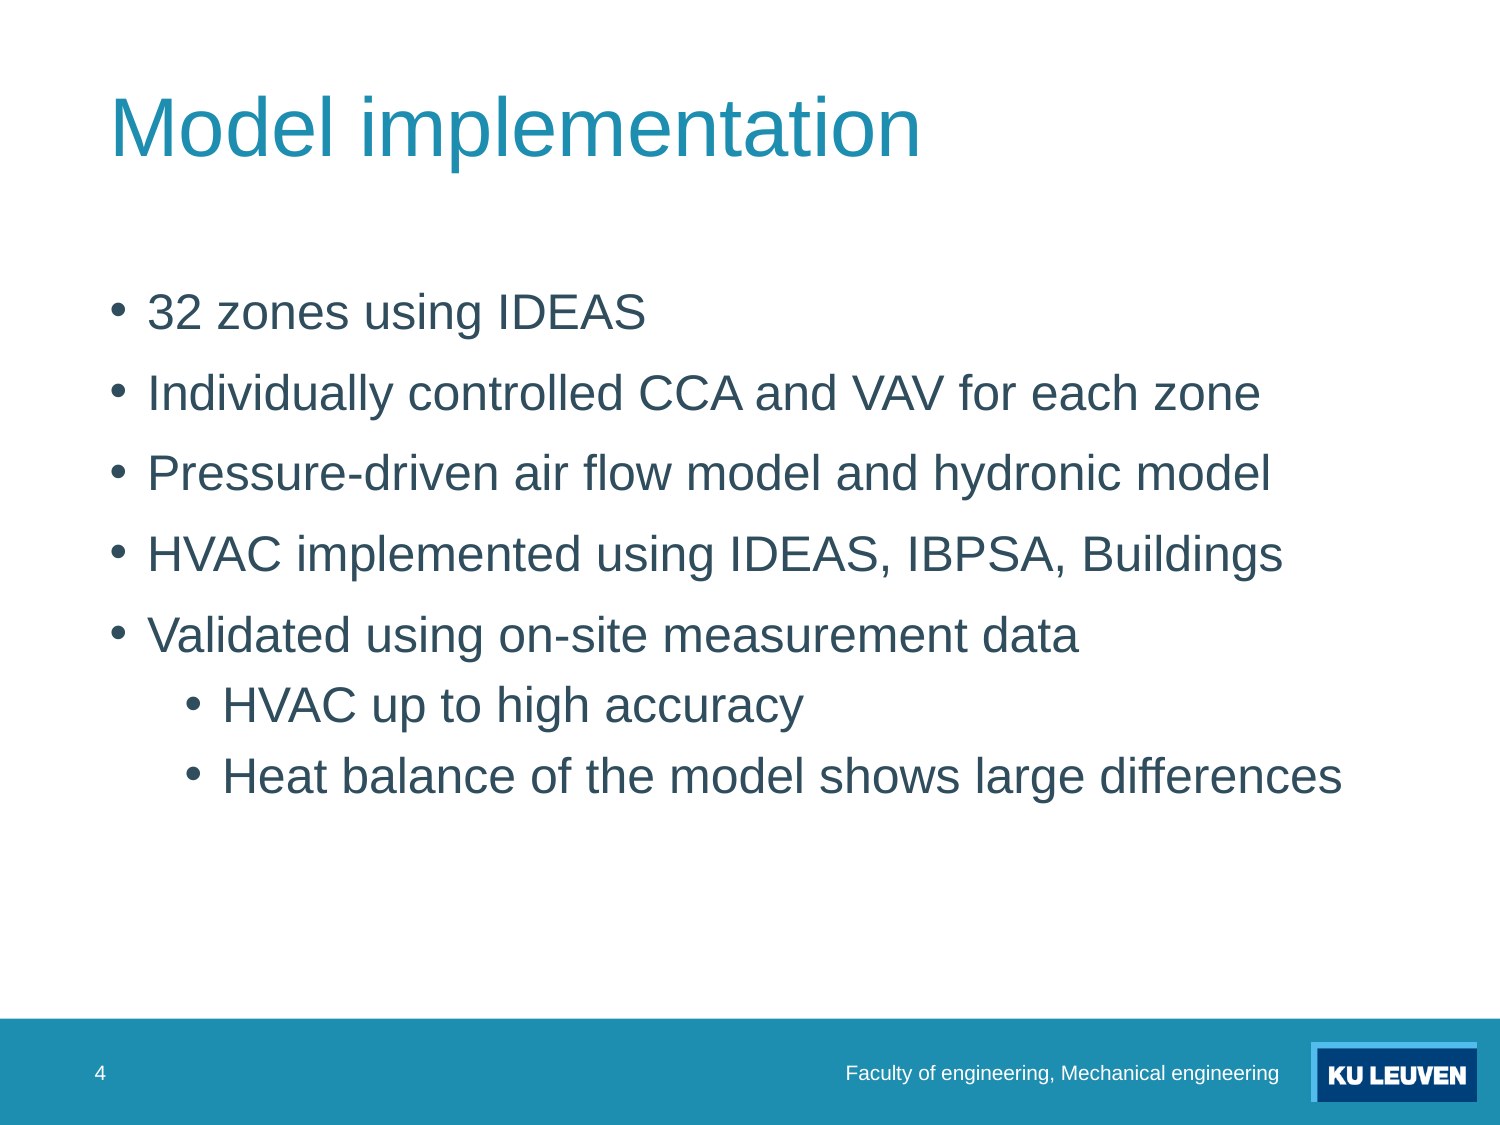

# Model implementation
32 zones using IDEAS
Individually controlled CCA and VAV for each zone
Pressure-driven air flow model and hydronic model
HVAC implemented using IDEAS, IBPSA, Buildings
Validated using on-site measurement data
HVAC up to high accuracy
Heat balance of the model shows large differences
4
Faculty of engineering, Mechanical engineering